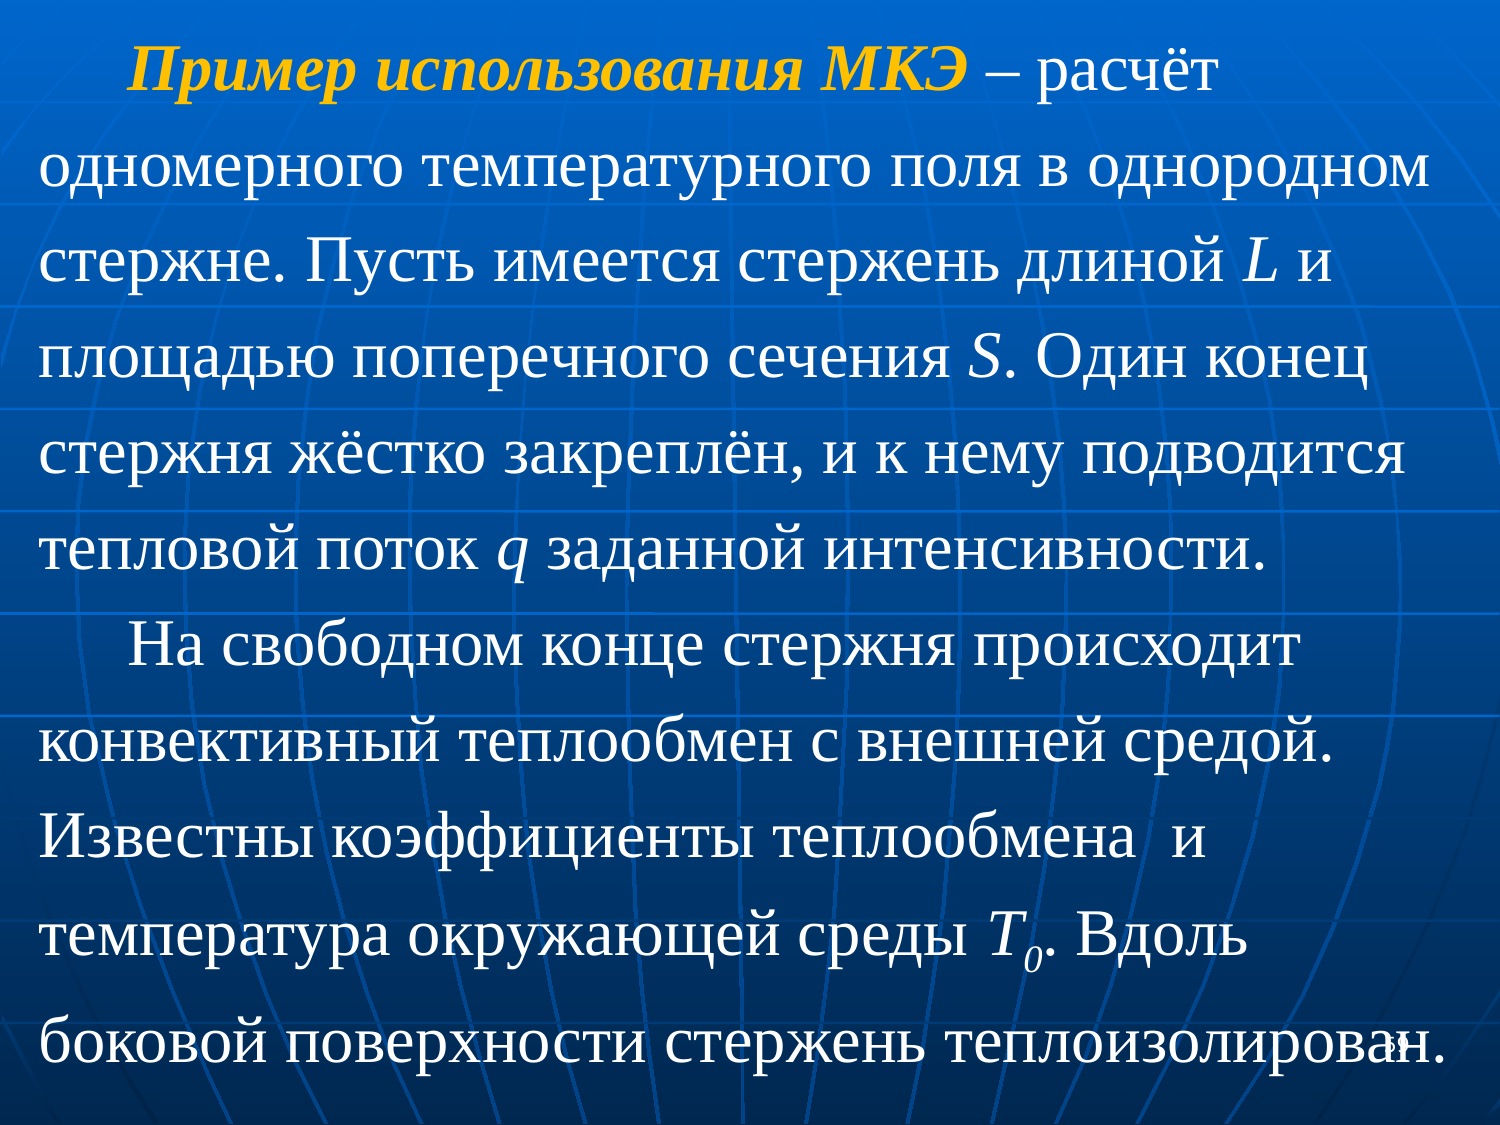

Пример использования МКЭ – расчёт одномерного температурного поля в однородном стержне. Пусть имеется стержень длиной L и площадью поперечного сечения S. Один конец стержня жёстко закреплён, и к нему подводится тепловой поток q заданной интенсивности.
На свободном конце стержня происходит конвективный теплообмен с внешней средой. Известны коэффициенты теплообмена  и температура окружающей среды Т0. Вдоль боковой поверхности стержень теплоизолирован.

59